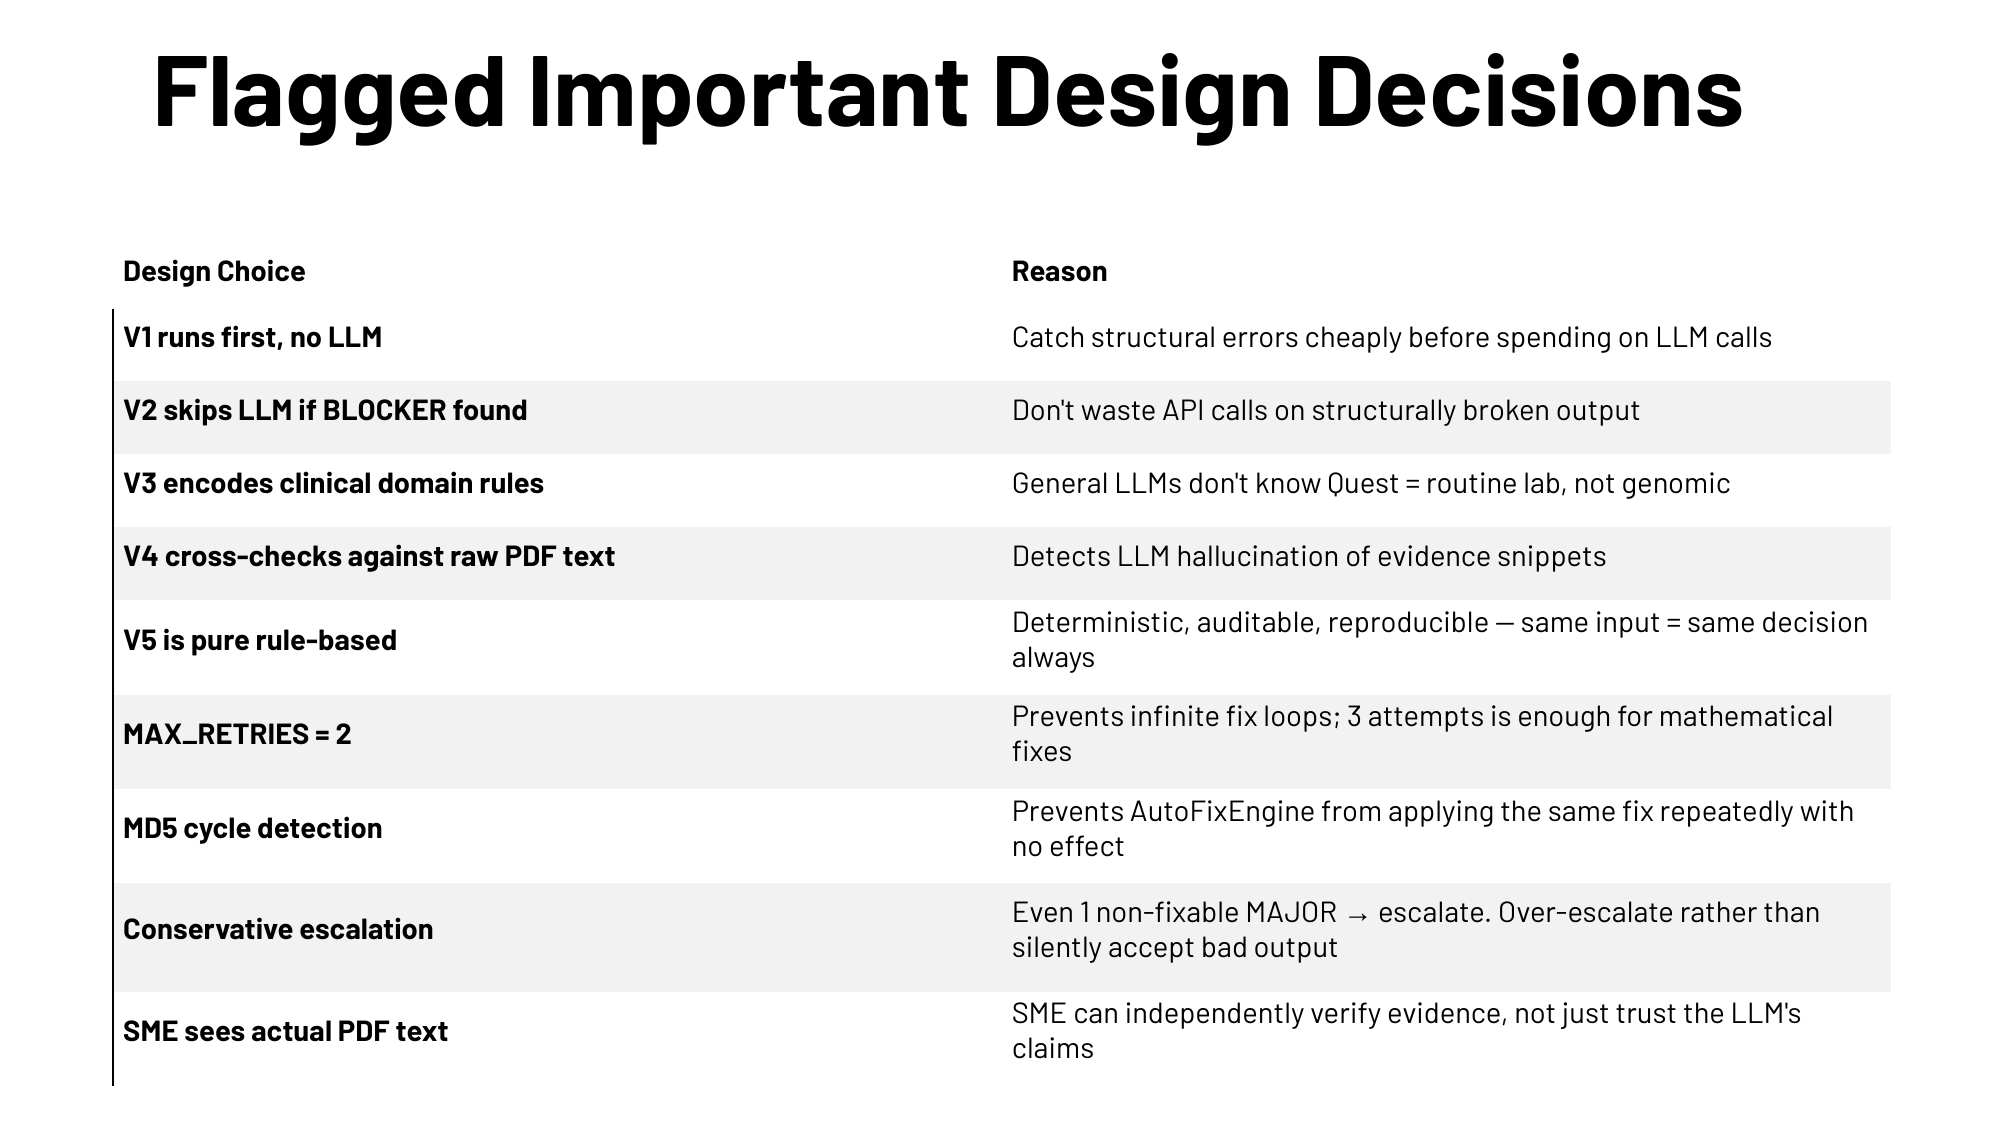

# Flagged Important Design Decisions
| Design Choice | Reason |
| --- | --- |
| V1 runs first, no LLM | Catch structural errors cheaply before spending on LLM calls |
| V2 skips LLM if BLOCKER found | Don't waste API calls on structurally broken output |
| V3 encodes clinical domain rules | General LLMs don't know Quest = routine lab, not genomic |
| V4 cross-checks against raw PDF text | Detects LLM hallucination of evidence snippets |
| V5 is pure rule-based | Deterministic, auditable, reproducible — same input = same decision always |
| MAX\_RETRIES = 2 | Prevents infinite fix loops; 3 attempts is enough for mathematical fixes |
| MD5 cycle detection | Prevents AutoFixEngine from applying the same fix repeatedly with no effect |
| Conservative escalation | Even 1 non-fixable MAJOR → escalate. Over-escalate rather than silently accept bad output |
| SME sees actual PDF text | SME can independently verify evidence, not just trust the LLM's claims |